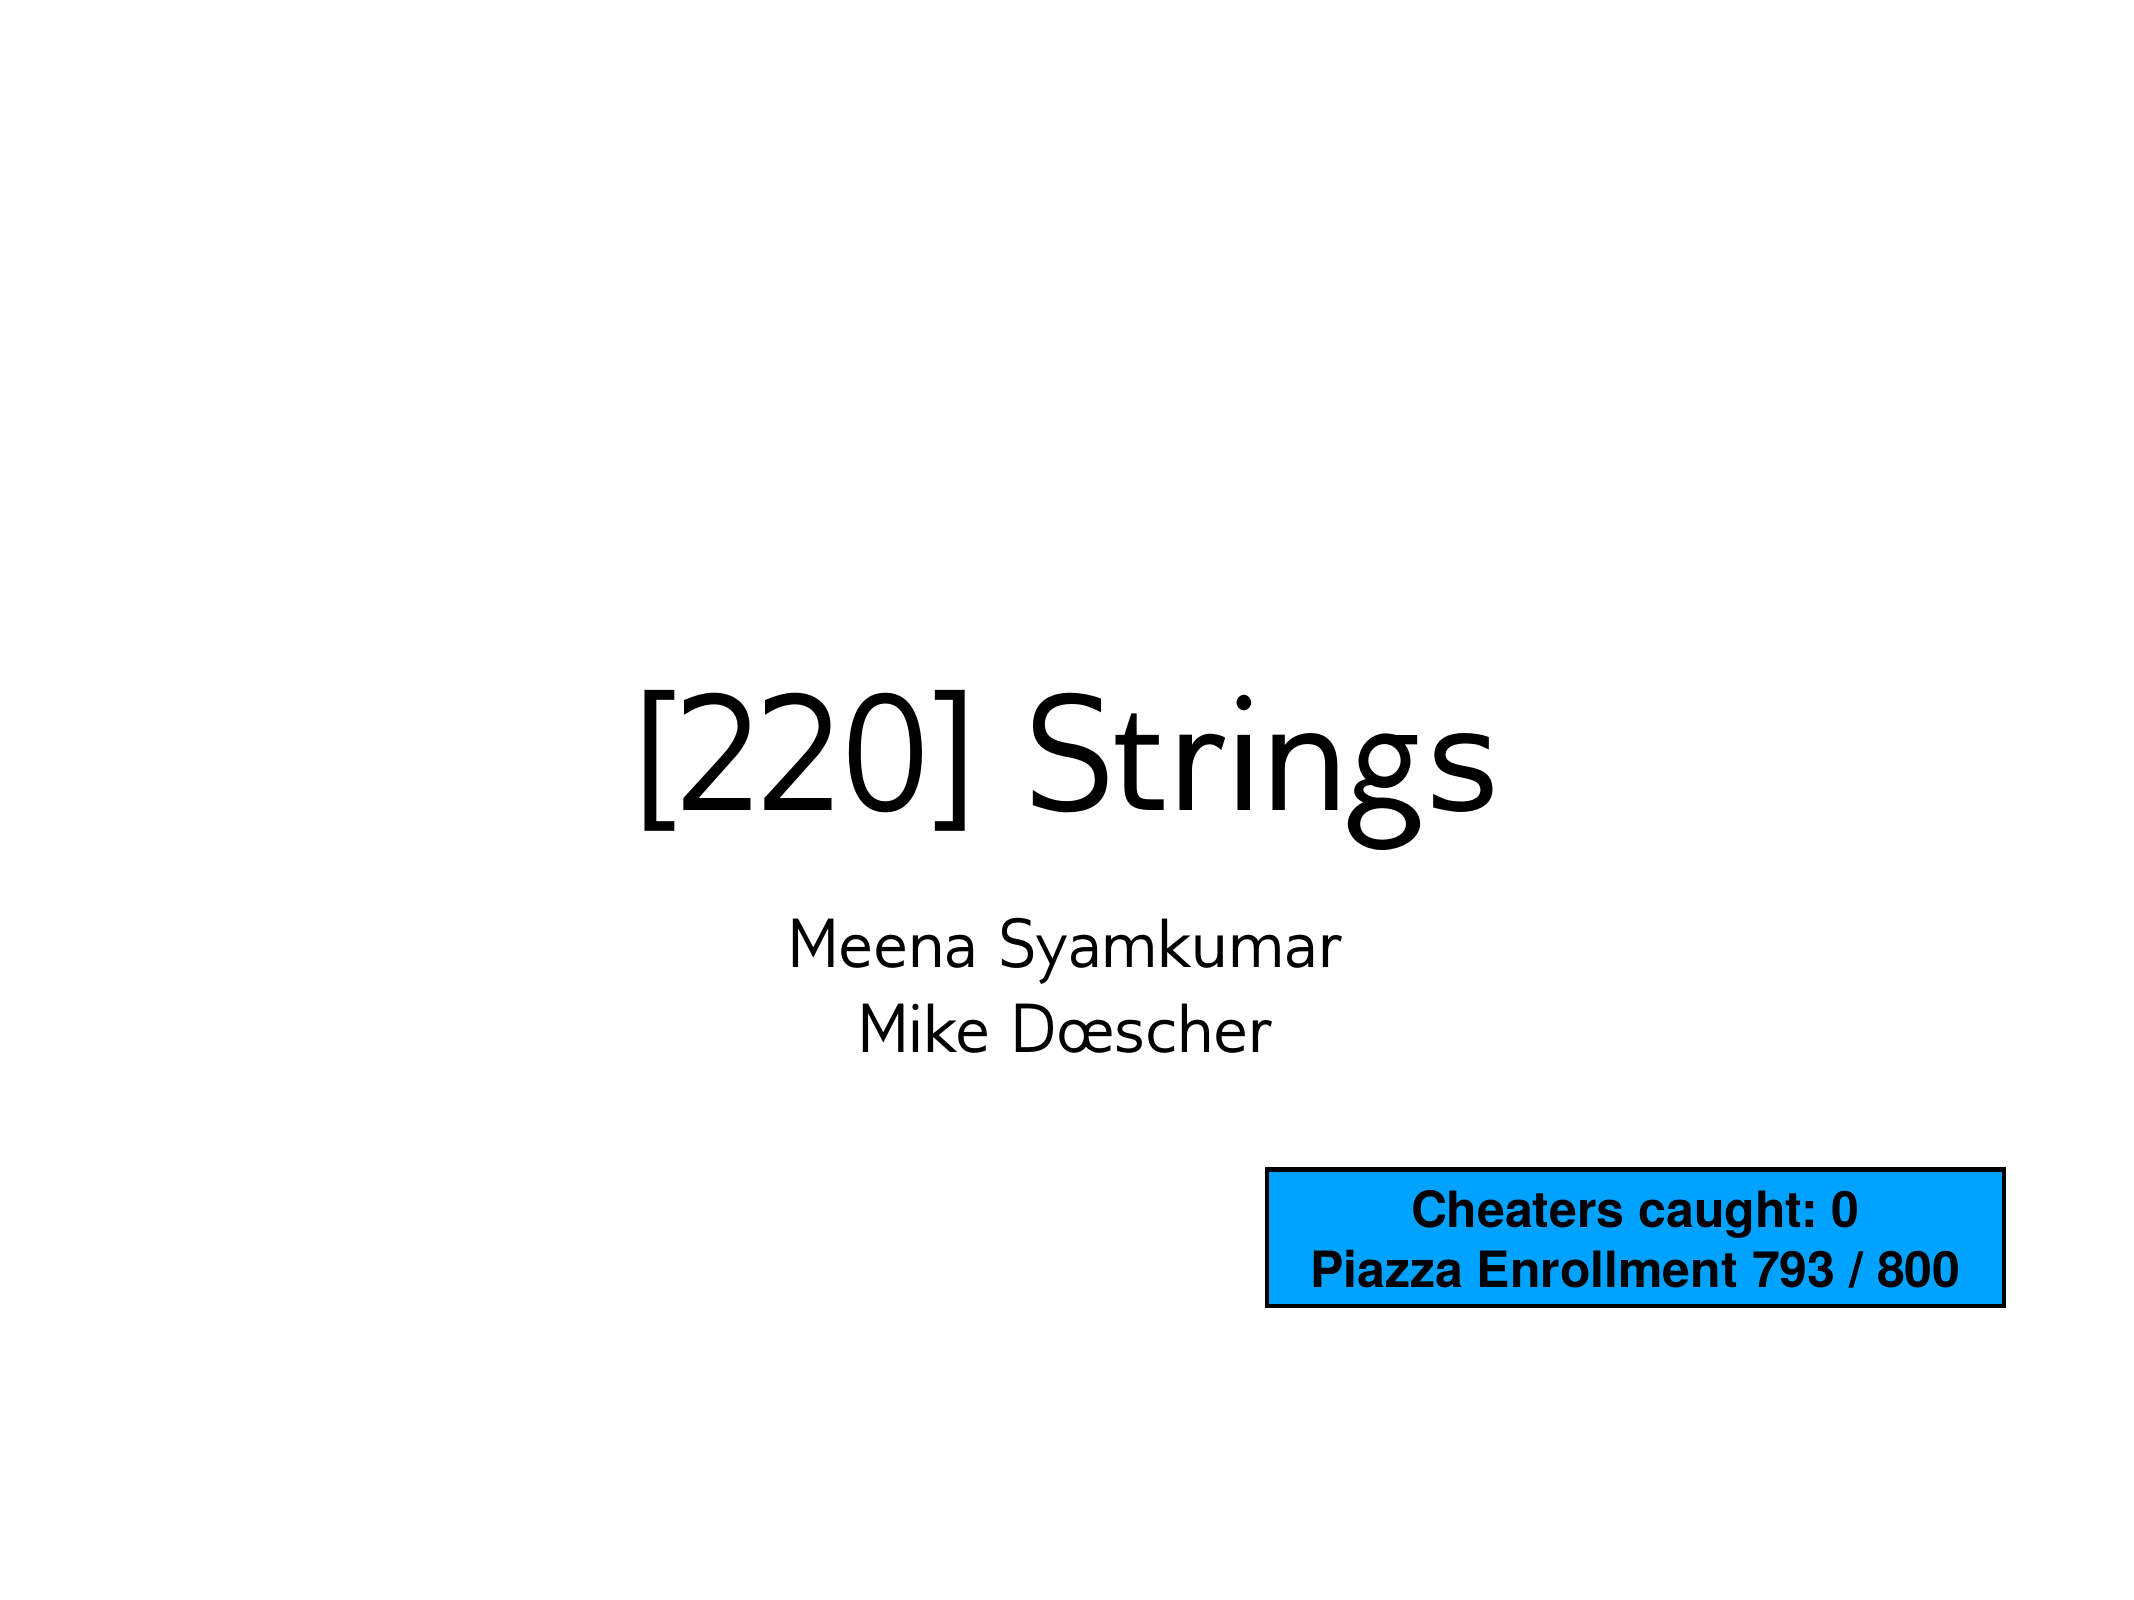

# [220] Strings
Meena Syamkumar
Mike Doescher
Cheaters caught: 0
Piazza Enrollment 793 / 800